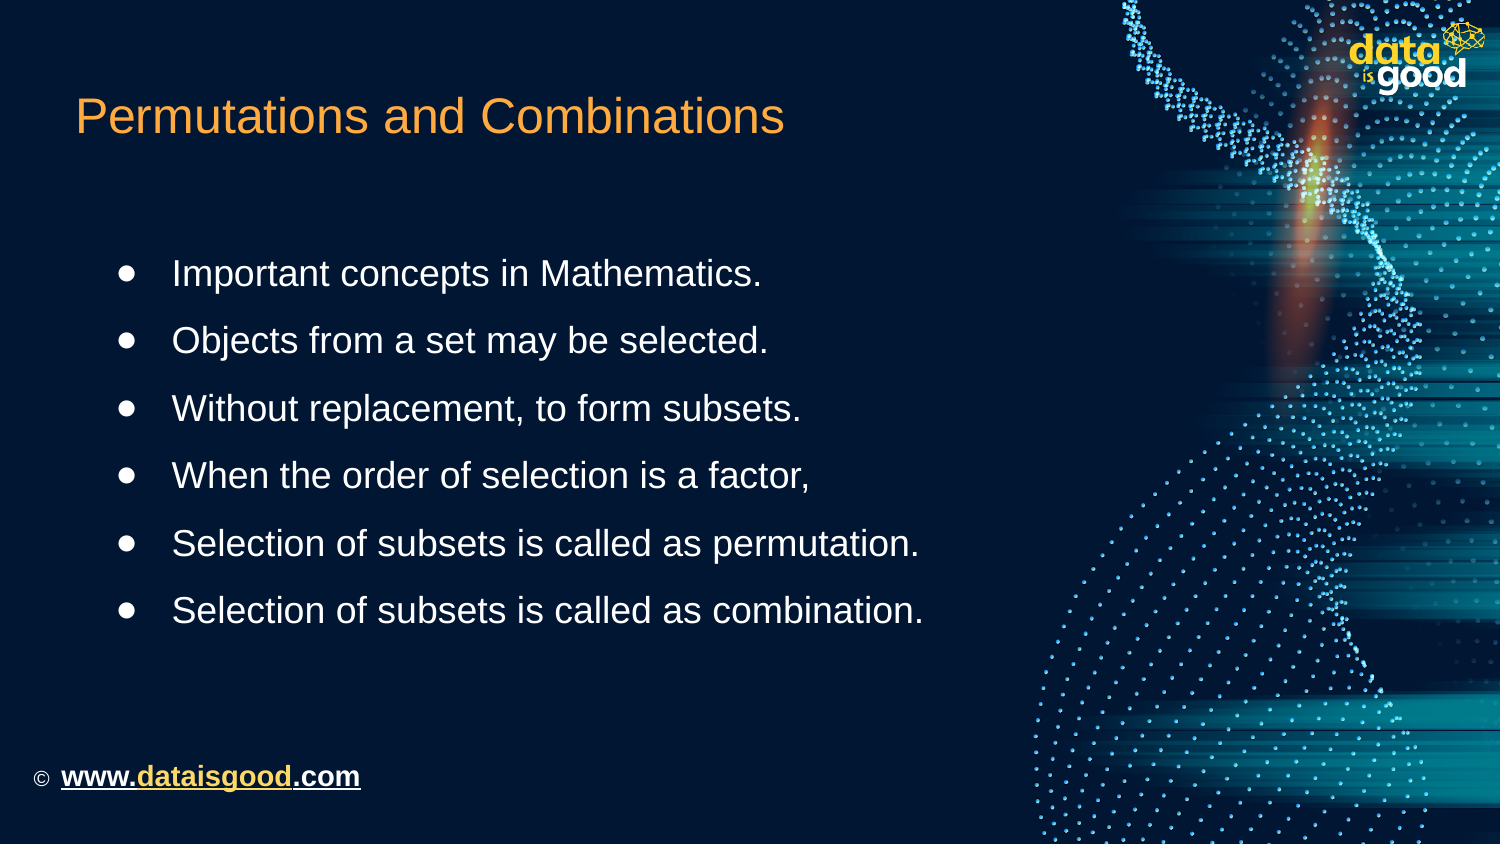

# Permutations and Combinations
Important concepts in Mathematics.
Objects from a set may be selected.
Without replacement, to form subsets.
When the order of selection is a factor,
Selection of subsets is called as permutation.
Selection of subsets is called as combination.